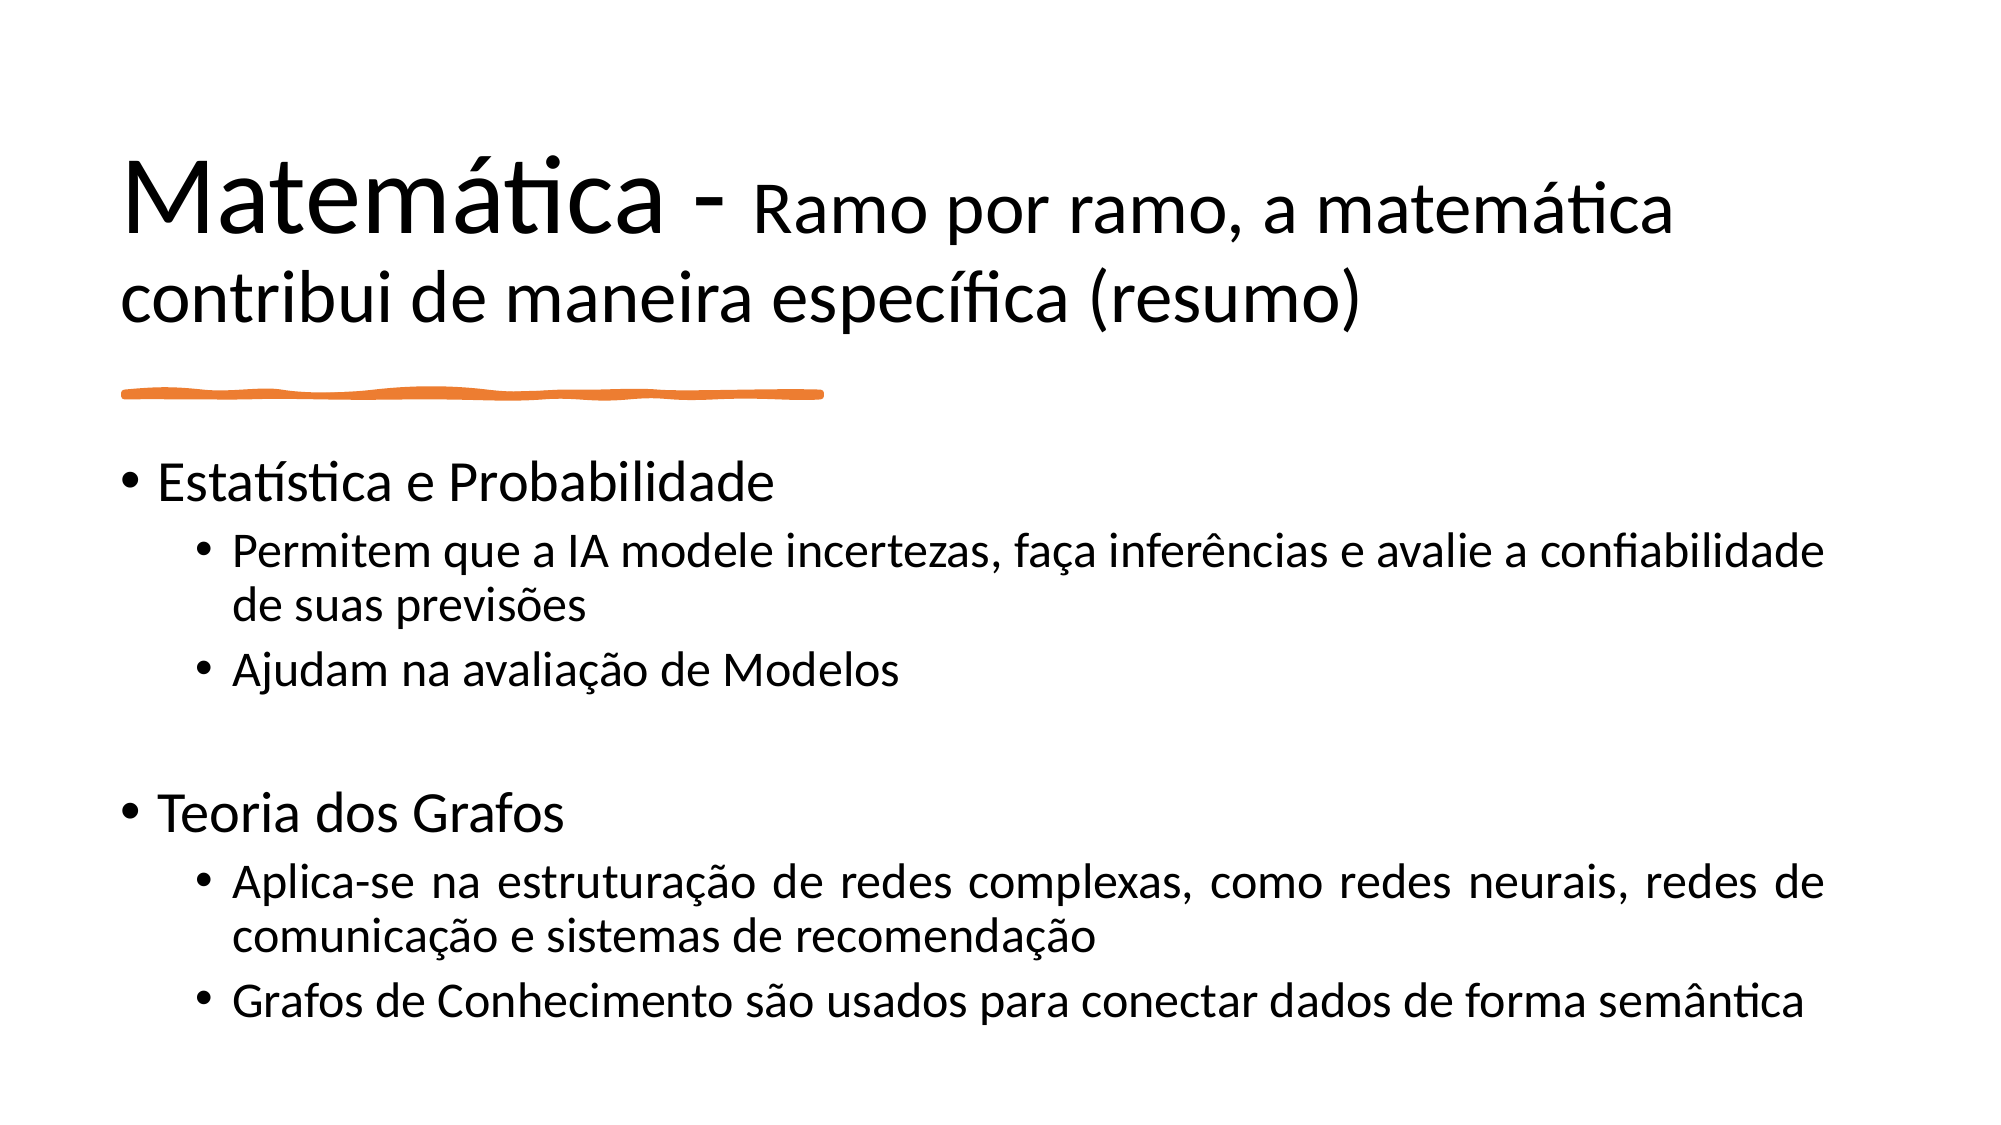

# Matemática - Ramo por ramo, a matemática contribui de maneira específica (resumo)

Estatística e Probabilidade
Permitem que a IA modele incertezas, faça inferências e avalie a confiabilidade de suas previsões
Ajudam na avaliação de Modelos

Teoria dos Grafos
Aplica-se na estruturação de redes complexas, como redes neurais, redes de comunicação e sistemas de recomendação
Grafos de Conhecimento são usados para conectar dados de forma semântica